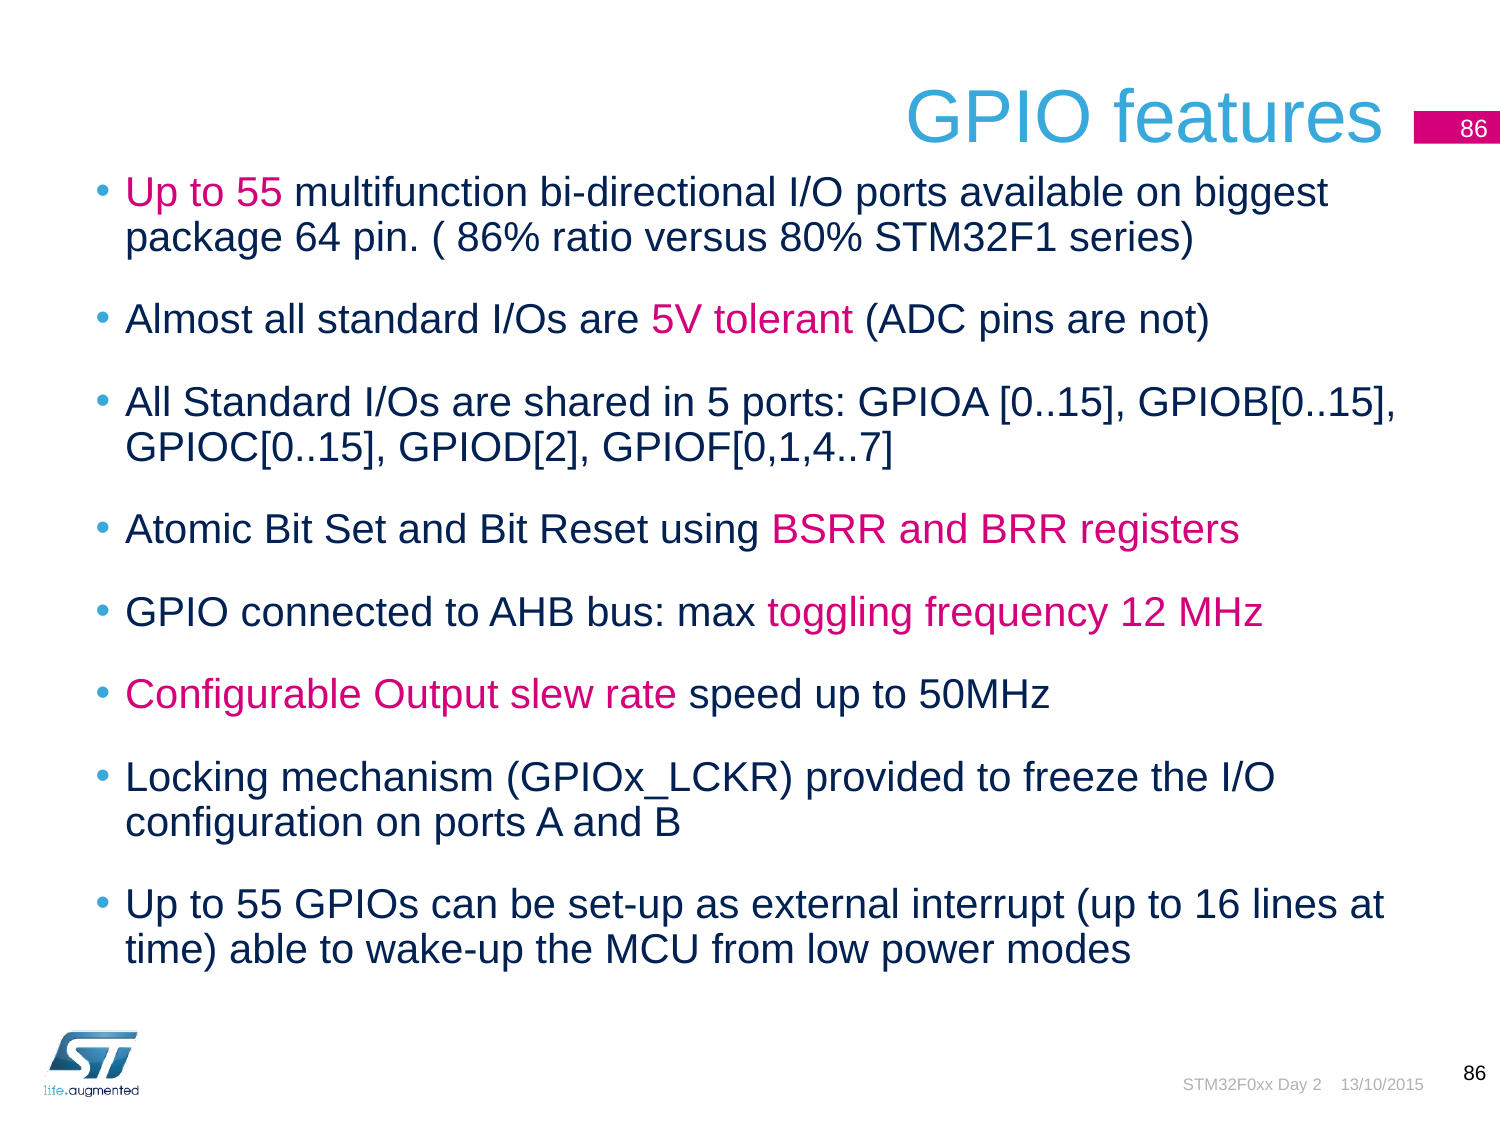

GPIO features
Up to 55 multifunction bi-directional I/O ports available on biggest package 64 pin. ( 86% ratio versus 80% STM32F1 series)
Almost all standard I/Os are 5V tolerant (ADC pins are not)
All Standard I/Os are shared in 5 ports: GPIOA [0..15], GPIOB[0..15], GPIOC[0..15], GPIOD[2], GPIOF[0,1,4..7]
Atomic Bit Set and Bit Reset using BSRR and BRR registers
GPIO connected to AHB bus: max toggling frequency 12 MHz
Configurable Output slew rate speed up to 50MHz
Locking mechanism (GPIOx_LCKR) provided to freeze the I/O configuration on ports A and B
Up to 55 GPIOs can be set-up as external interrupt (up to 16 lines at time) able to wake-up the MCU from low power modes
86
STM32F0xx Day 2
13/10/2015
86